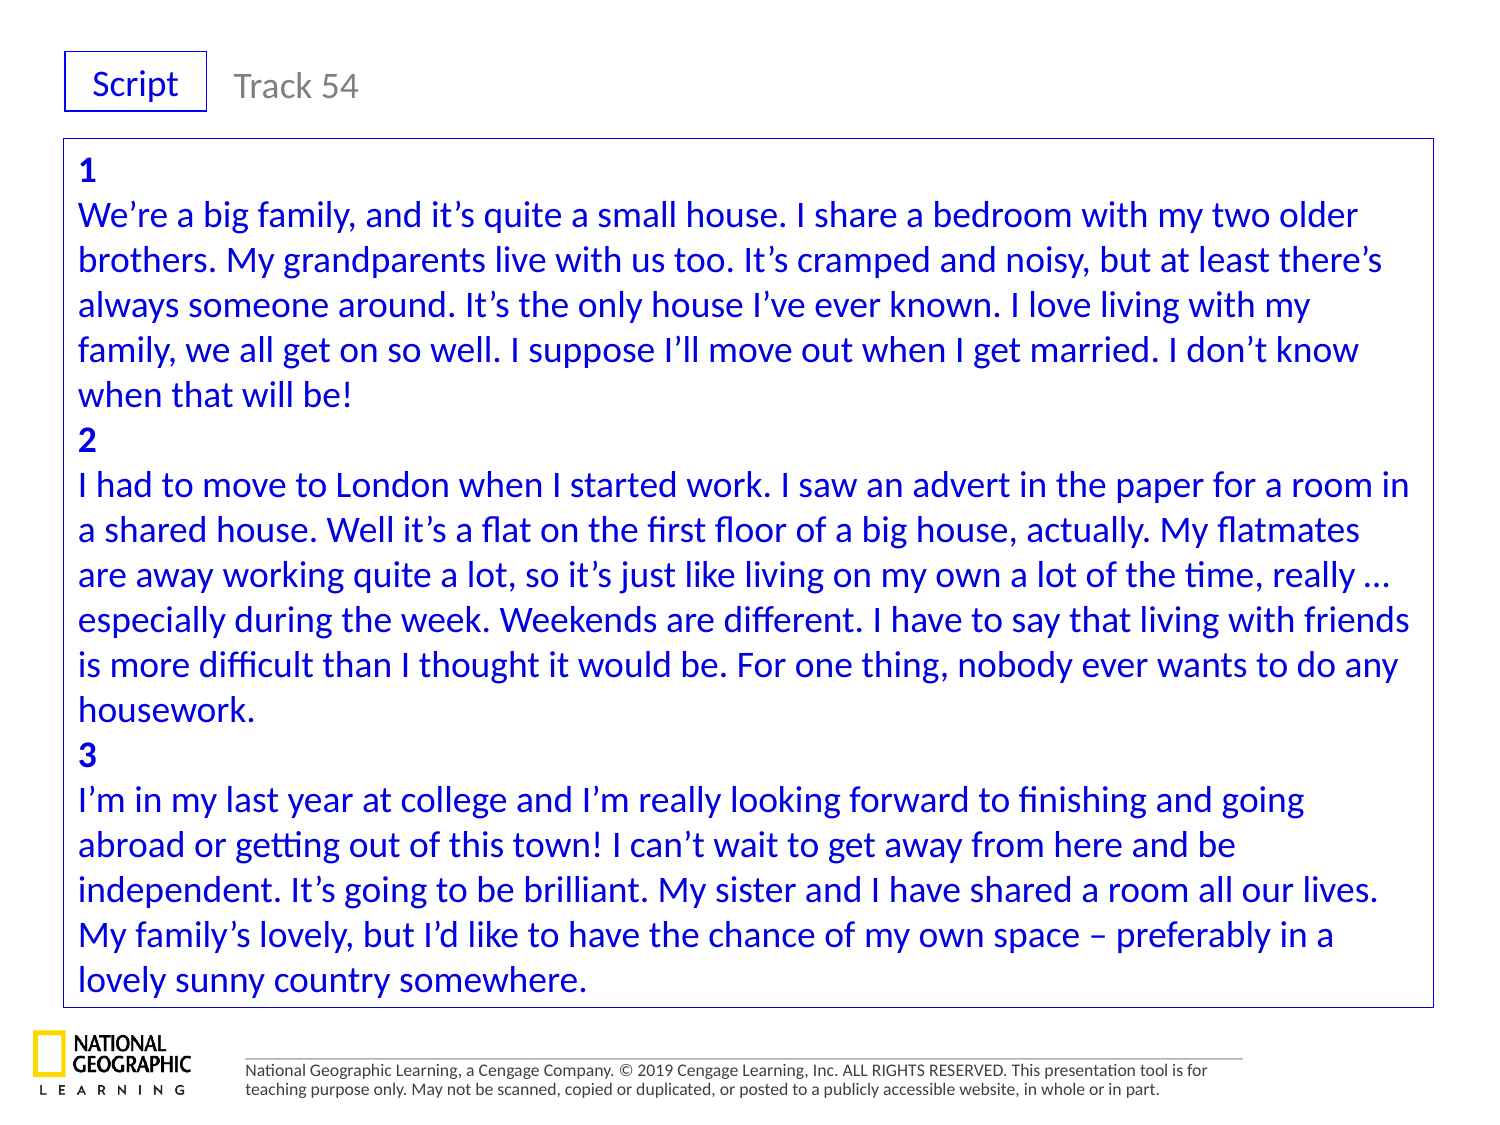

Script
Track 54
1
We’re a big family, and it’s quite a small house. I share a bedroom with my two older brothers. My grandparents live with us too. It’s cramped and noisy, but at least there’s always someone around. It’s the only house I’ve ever known. I love living with my family, we all get on so well. I suppose I’ll move out when I get married. I don’t know when that will be!
2
I had to move to London when I started work. I saw an advert in the paper for a room in a shared house. Well it’s a flat on the first floor of a big house, actually. My flatmates are away working quite a lot, so it’s just like living on my own a lot of the time, really … especially during the week. Weekends are different. I have to say that living with friends is more difficult than I thought it would be. For one thing, nobody ever wants to do any housework.
3
I’m in my last year at college and I’m really looking forward to finishing and going abroad or getting out of this town! I can’t wait to get away from here and be independent. It’s going to be brilliant. My sister and I have shared a room all our lives.
My family’s lovely, but I’d like to have the chance of my own space – preferably in a lovely sunny country somewhere.